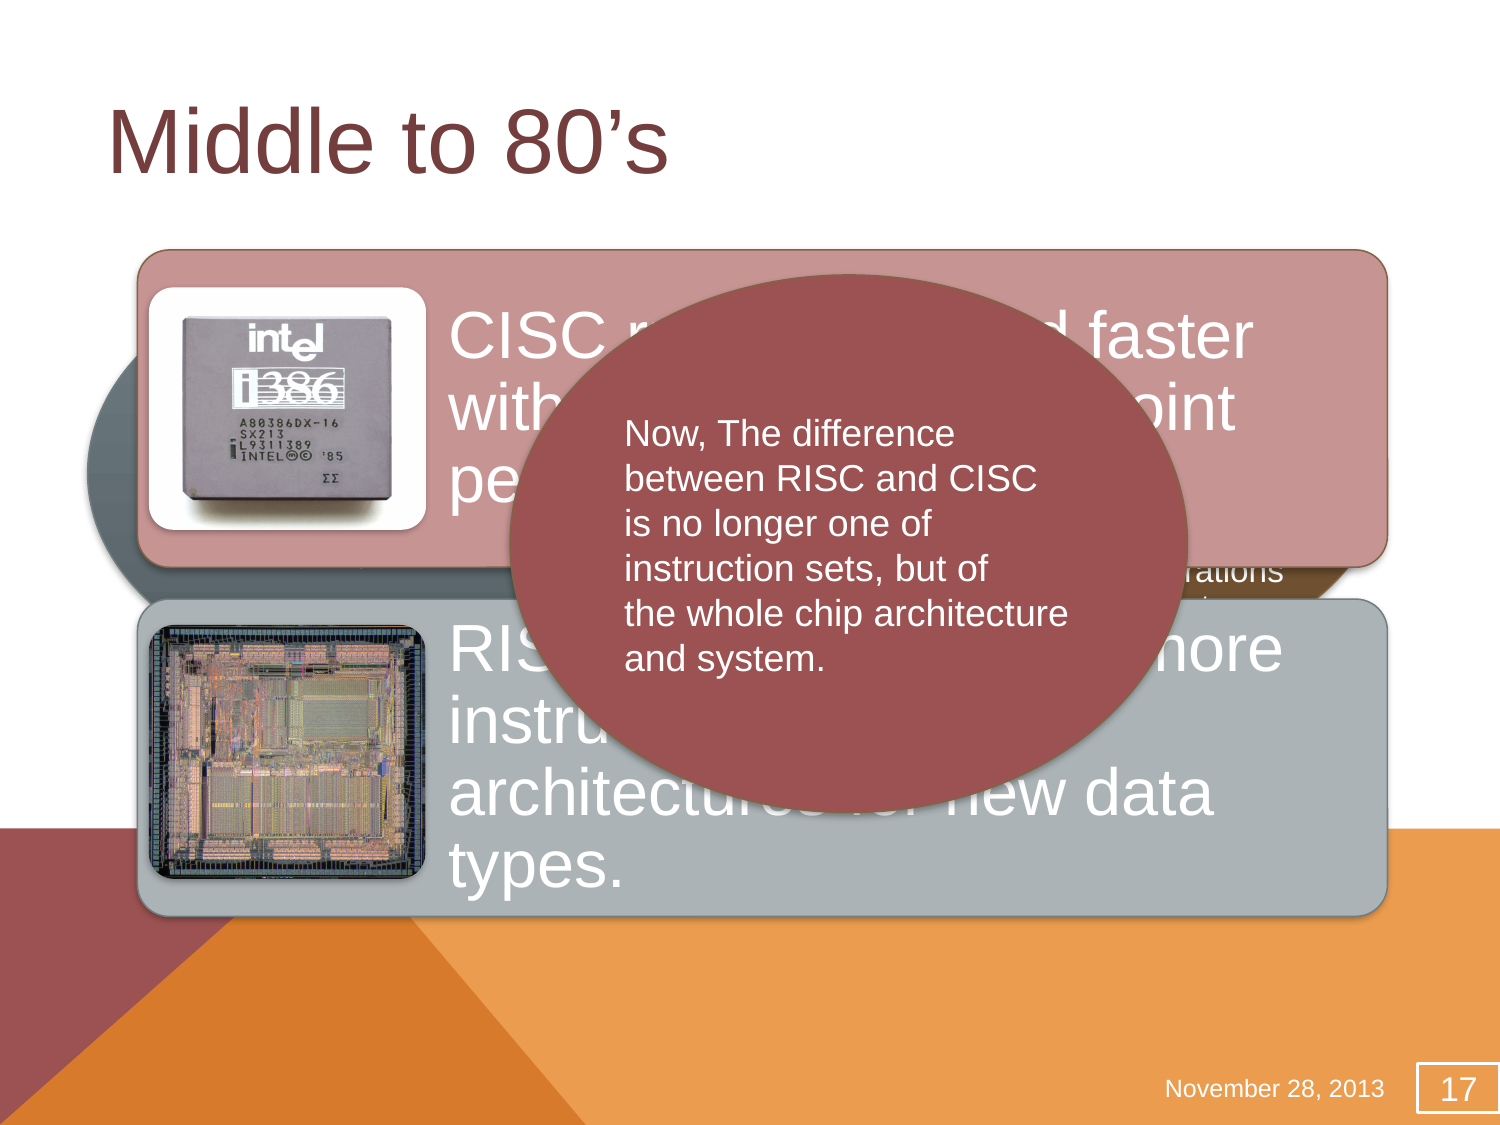

Middle to 80’s
Non Intel's Machines
Seemed to have a clearly upside, until the appearing of i486, Pentium and now PII, PIII.

Intel's Machines
Still run the old instruction set, but they adopt some RISC Characteristics e.g. one clock execution superscalar operations and lots of registers.
CISC runs faster and faster with a decent floating point performance.
RISC machines added more instructions to their architectures for new data types.
Now, The difference between RISC and CISC is no longer one of instruction sets, but of
the whole chip architecture and system.
November 28, 2013
17